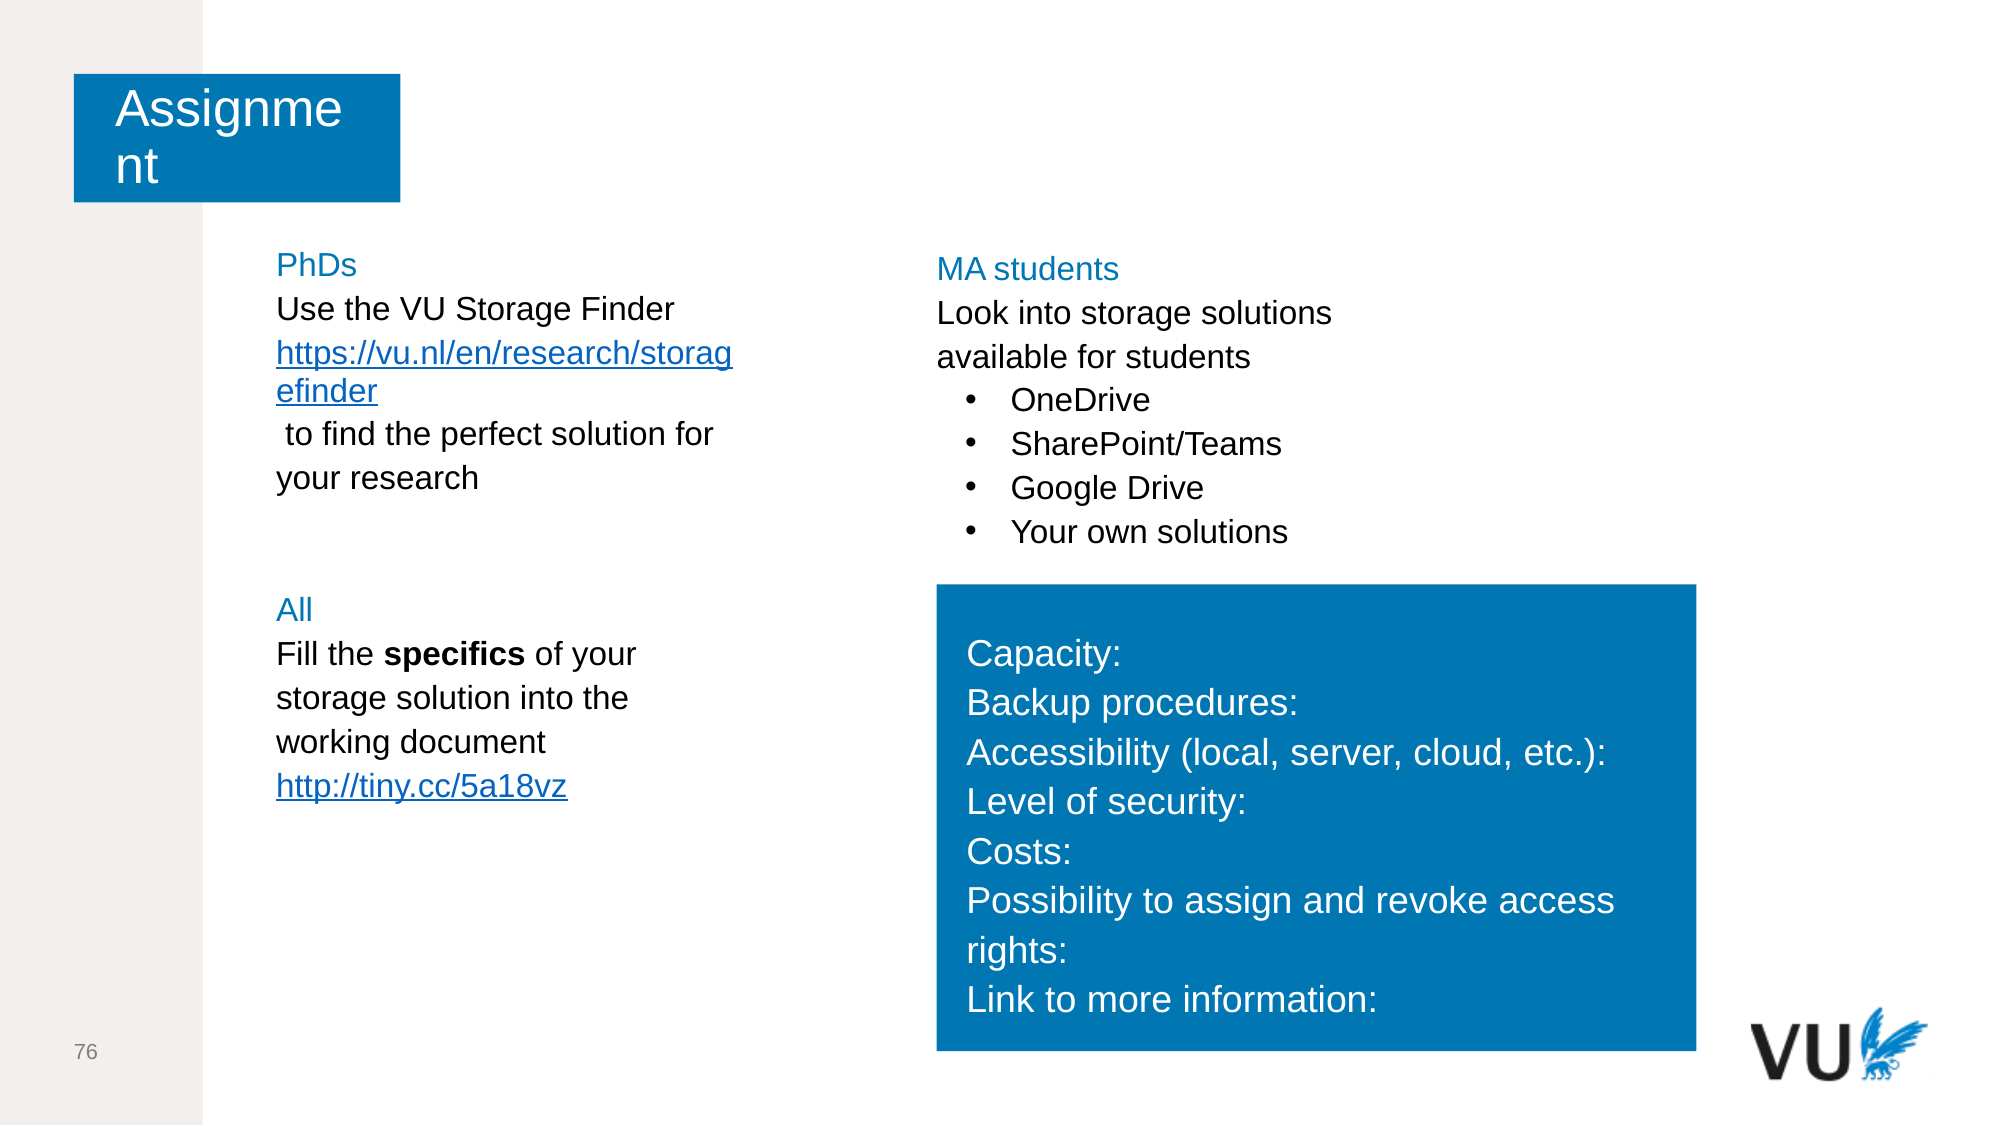

# Assignment
PhDs
Use the VU Storage Finder https://vu.nl/en/research/storagefinder to find the perfect solution for your research

MA students
Look into storage solutions available for students
OneDrive
SharePoint/Teams
Google Drive
Your own solutions

All
Fill the specifics of your storage solution into the working document http://tiny.cc/5a18vz

Capacity:
Backup procedures:
Accessibility (local, server, cloud, etc.):
Level of security:
Costs:
Possibility to assign and revoke access rights:
Link to more information:

76